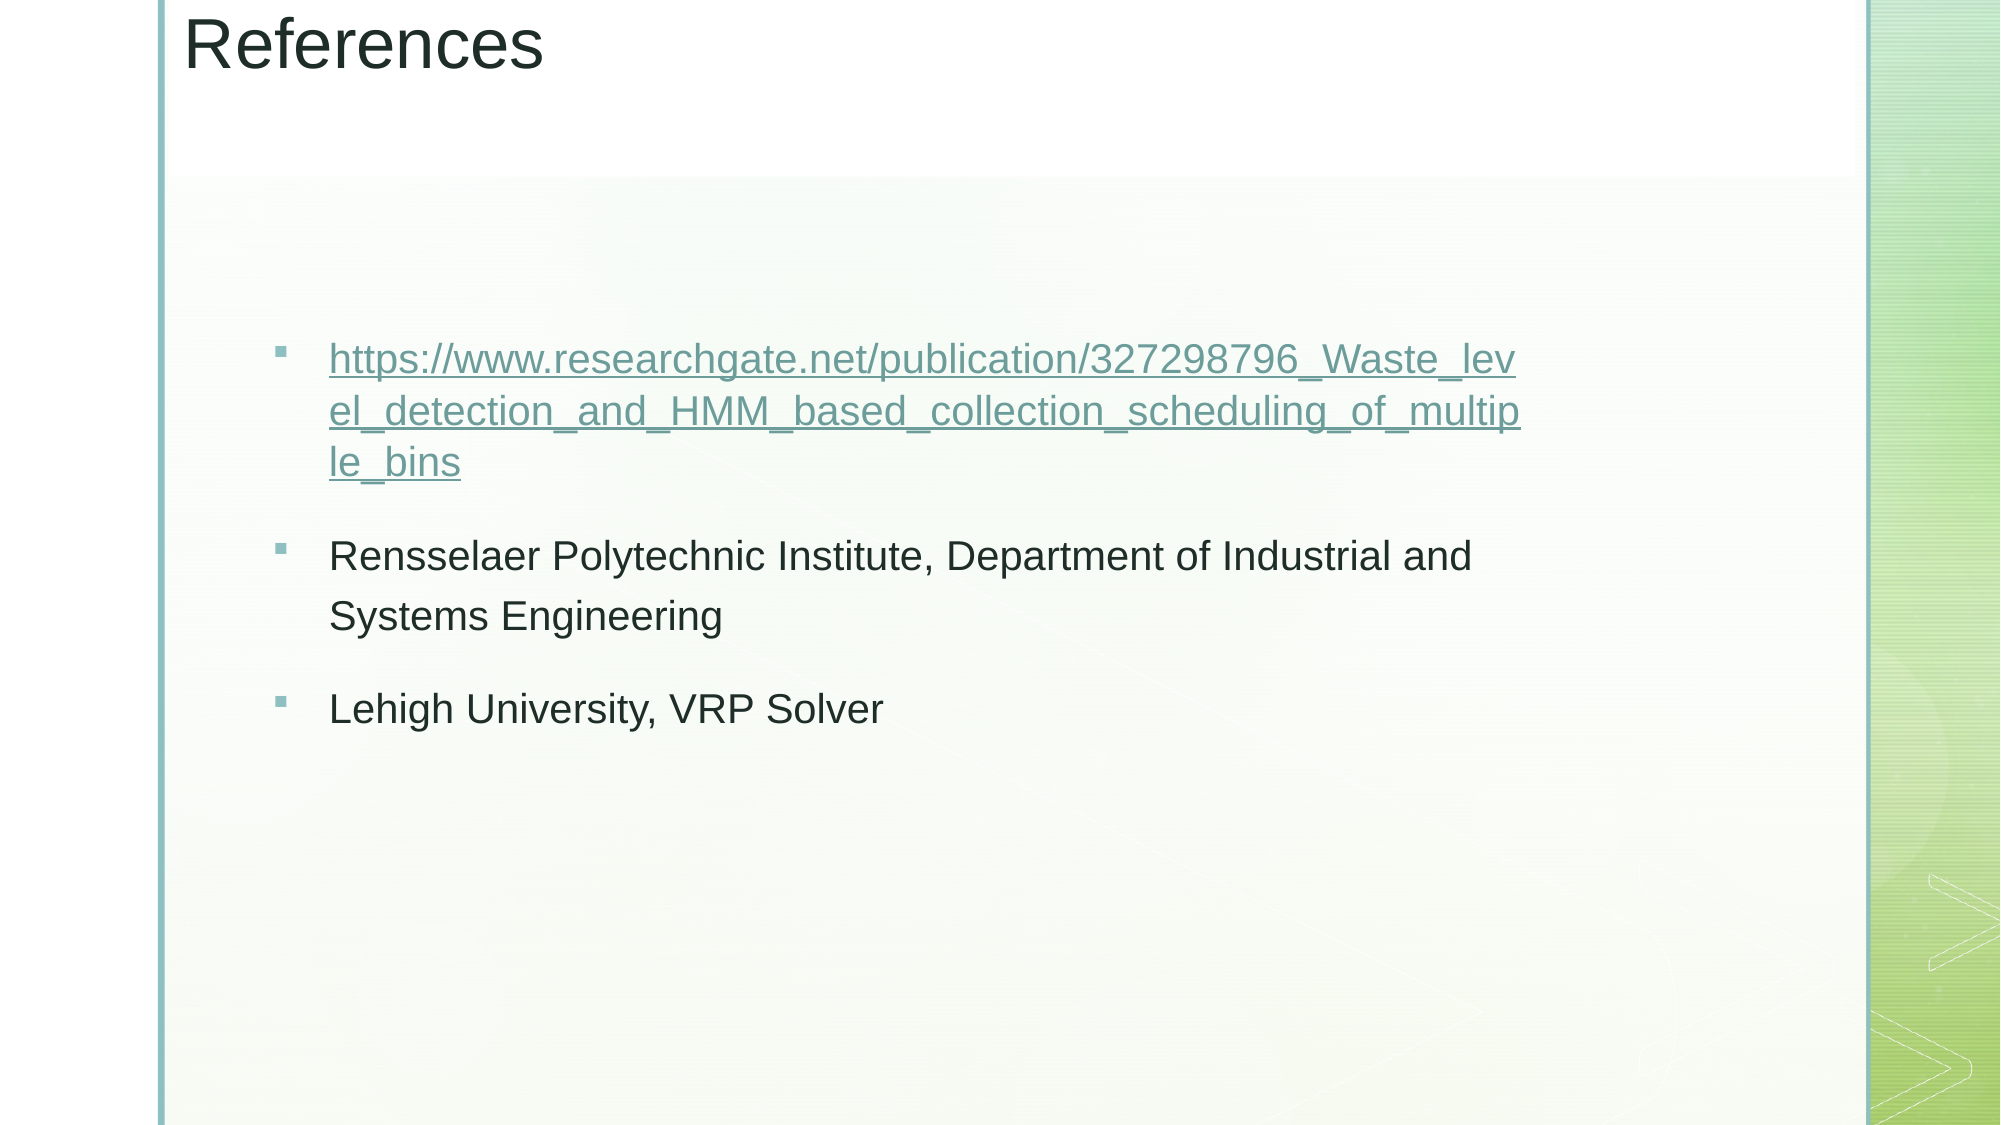

# References
https://www.researchgate.net/publication/327298796_Waste_level_detection_and_HMM_based_collection_scheduling_of_multiple_bins
Rensselaer Polytechnic Institute, Department of Industrial and Systems Engineering
Lehigh University, VRP Solver